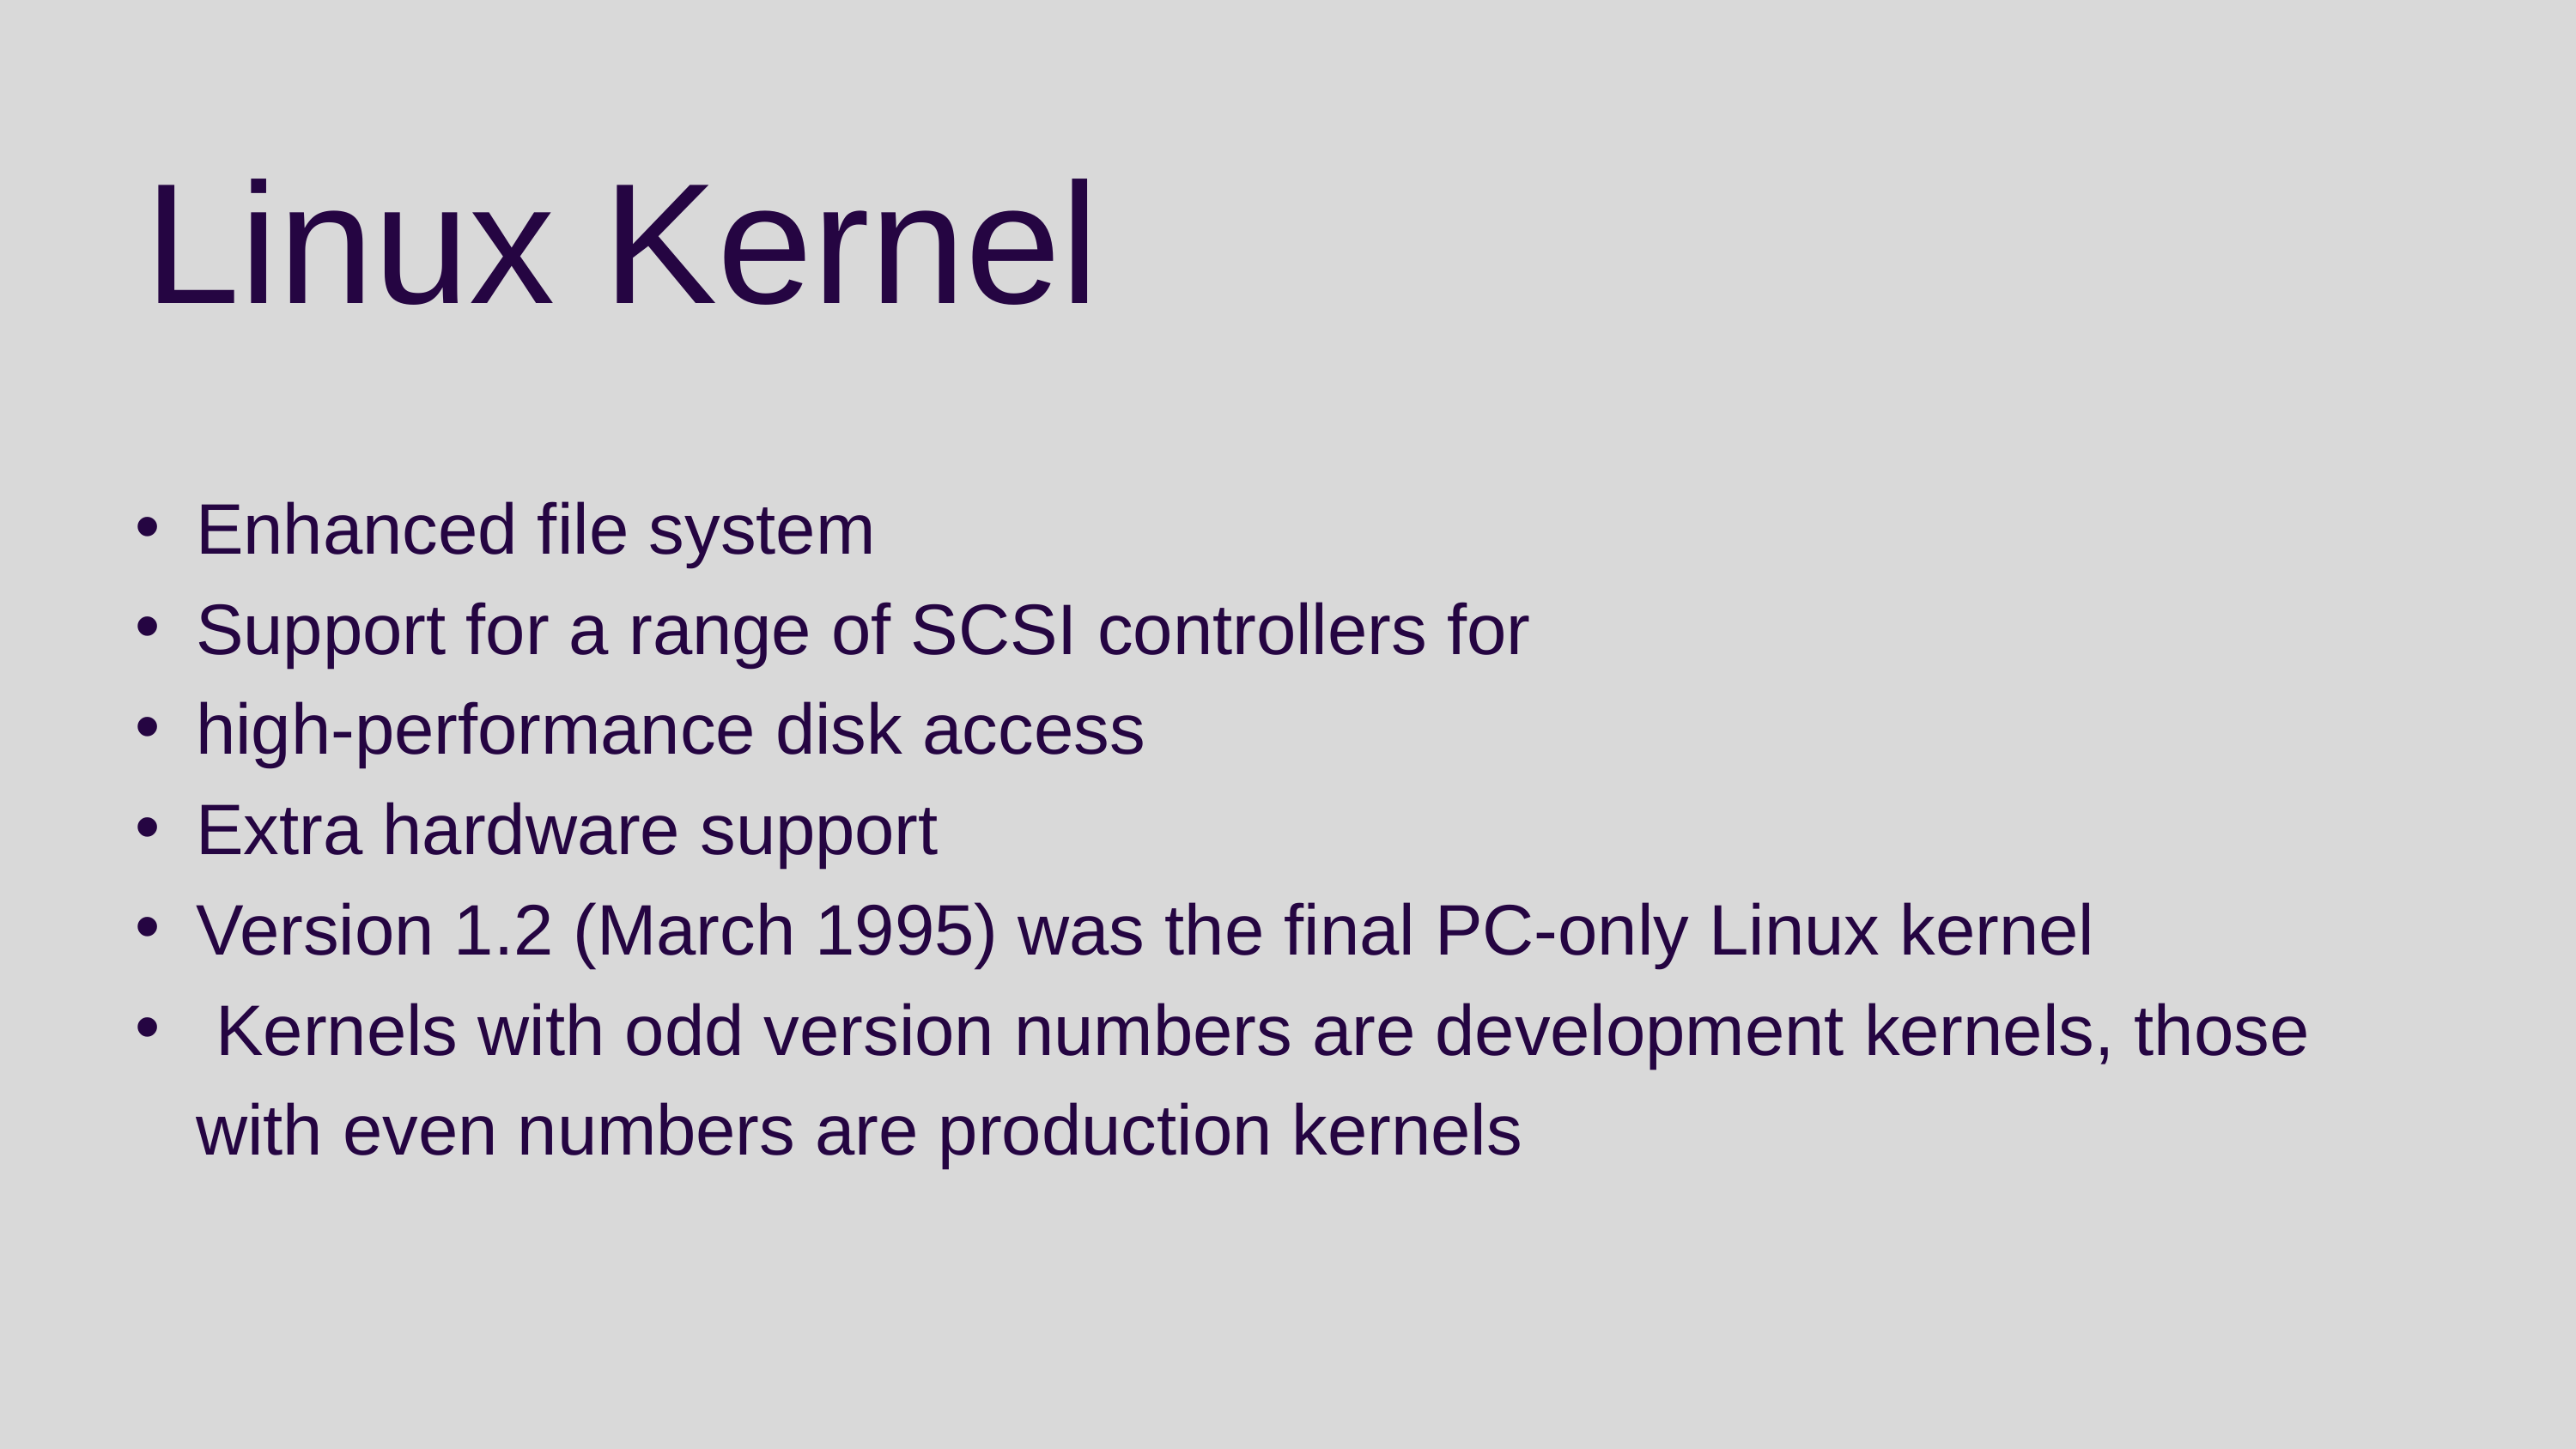

Linux Kernel
Enhanced file system
Support for a range of SCSI controllers for
high-performance disk access
Extra hardware support
Version 1.2 (March 1995) was the final PC-only Linux kernel
 Kernels with odd version numbers are development kernels, those with even numbers are production kernels